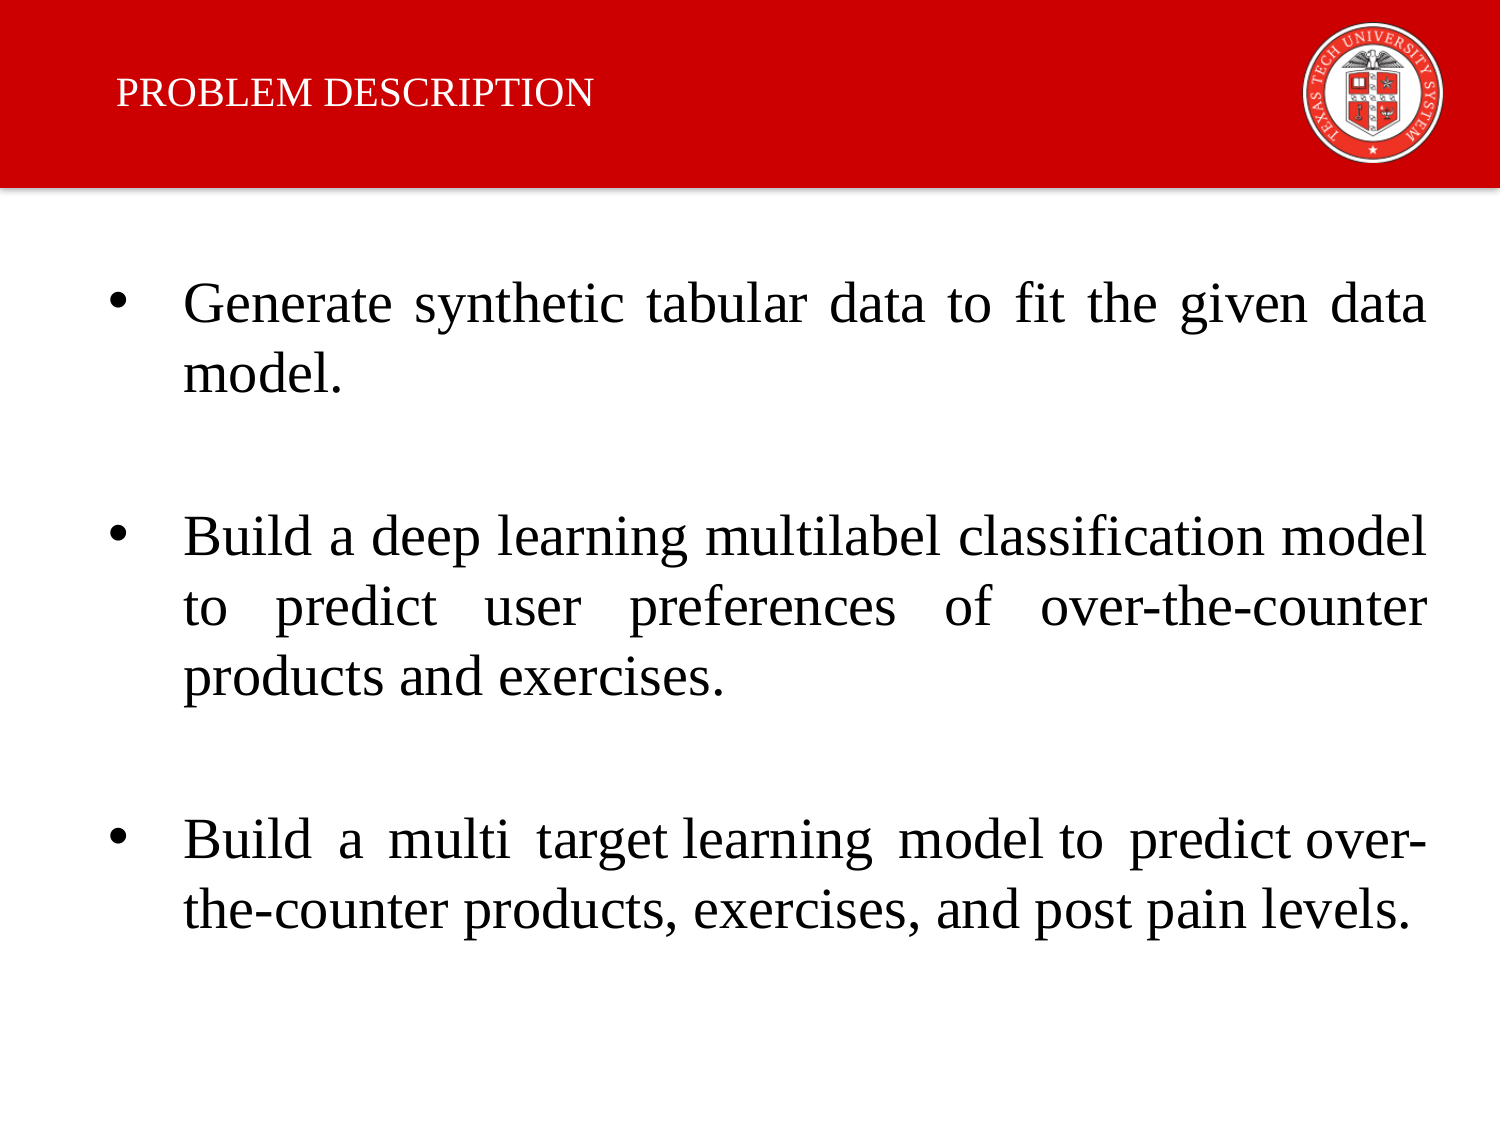

# PROBLEM DESCRIPTION
Generate synthetic tabular data to fit the given data model.

Build a deep learning multilabel classification model to predict user preferences of over-the-counter products and exercises.

Build a multi target learning model to predict over-the-counter products, exercises, and post pain levels.